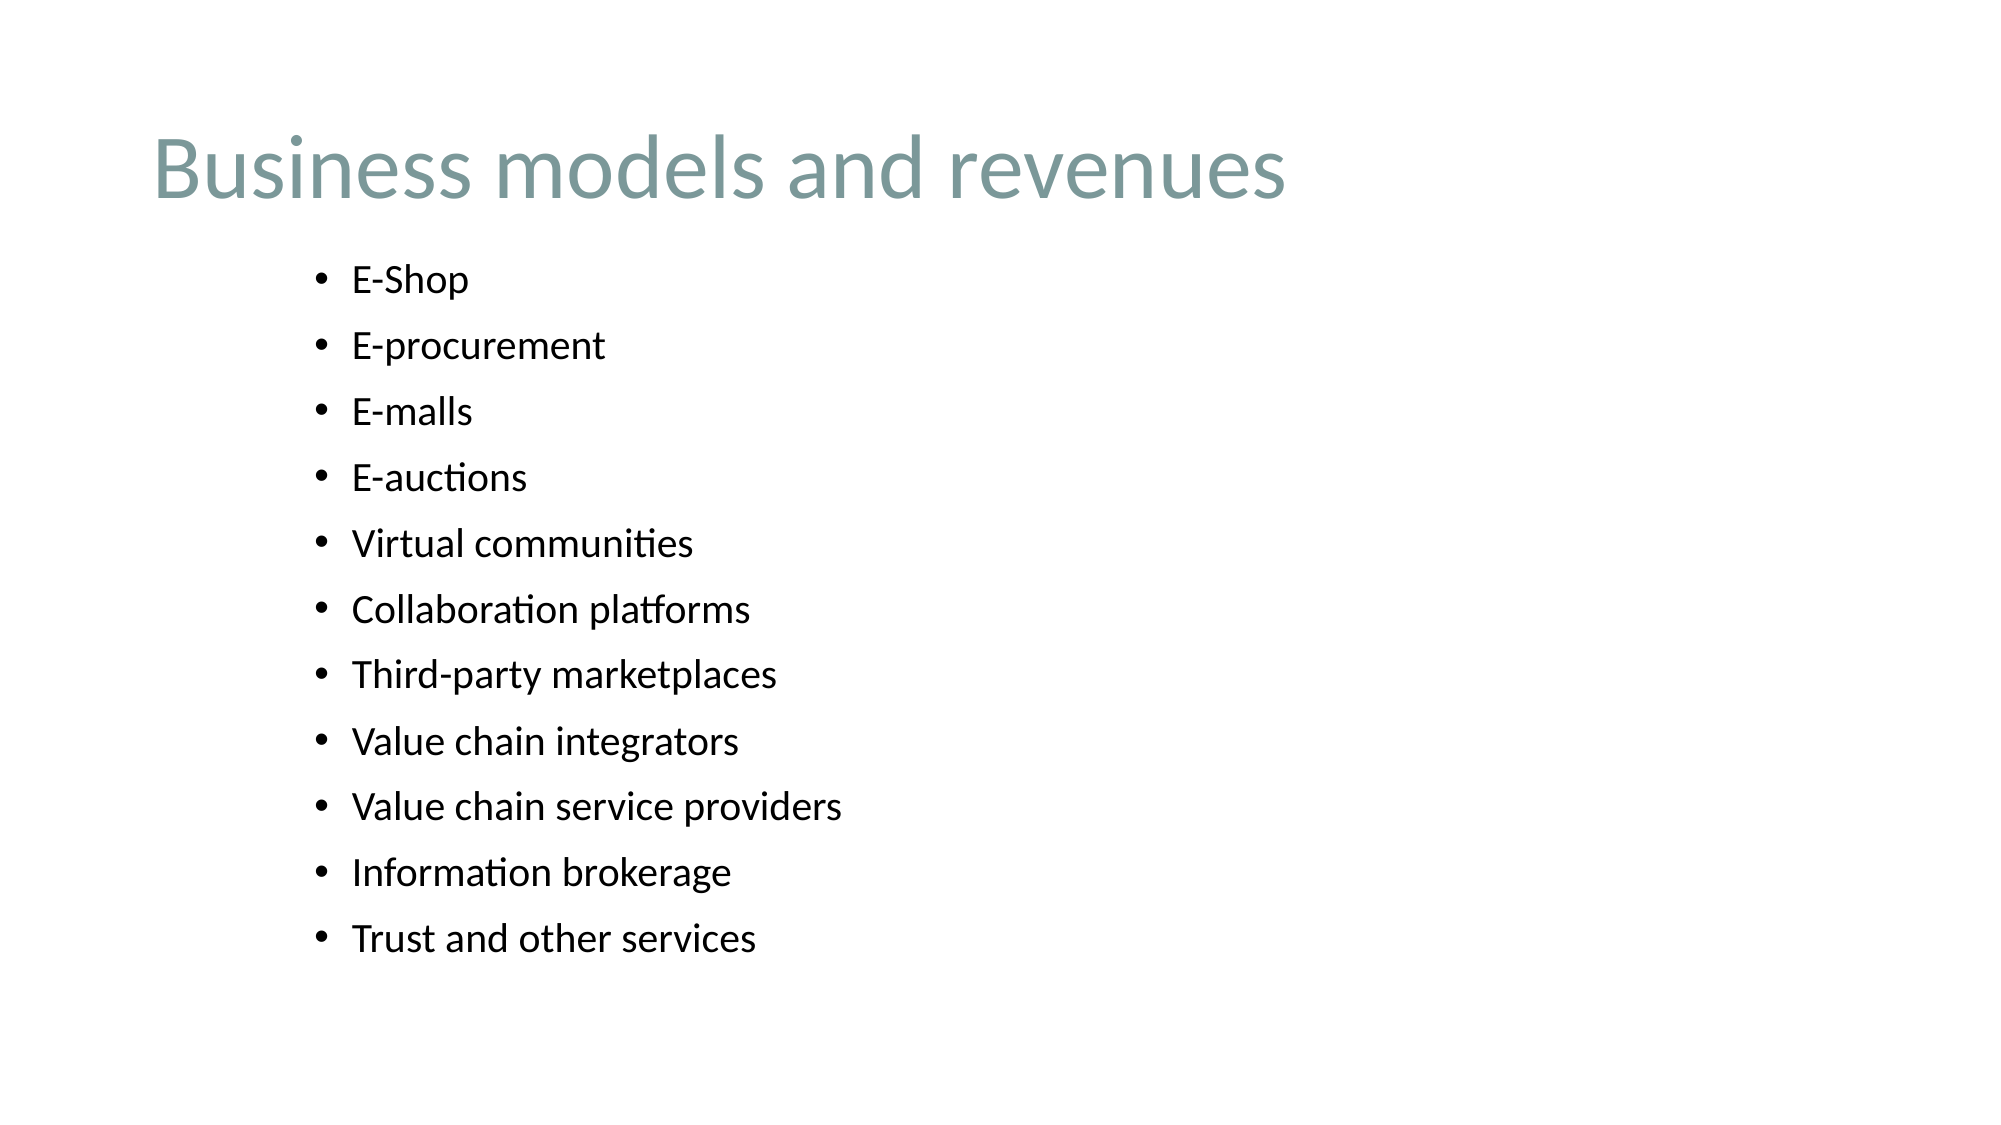

# Business models and revenues
E-Shop
E-procurement
E-malls
E-auctions
Virtual communities
Collaboration platforms
Third-party marketplaces
Value chain integrators
Value chain service providers
Information brokerage
Trust and other services